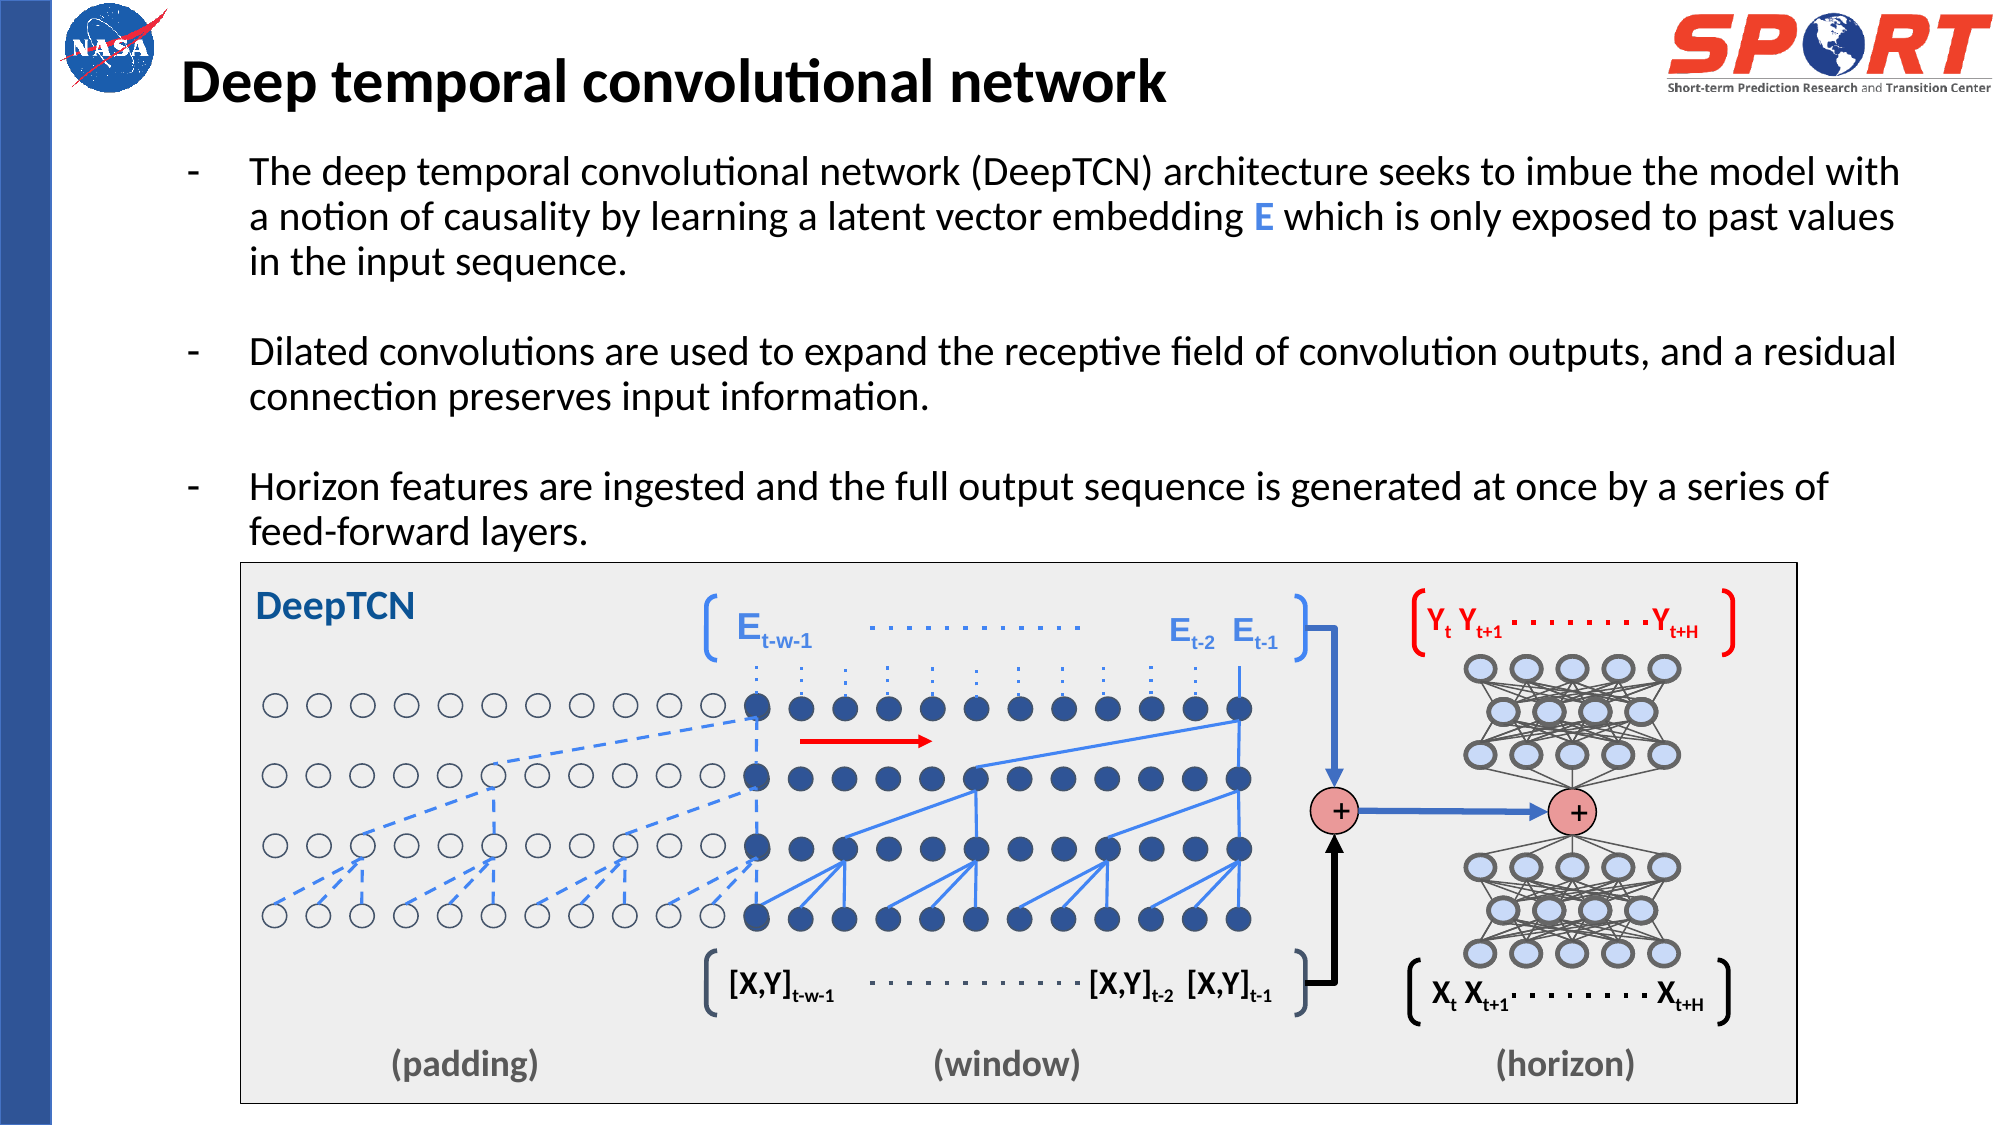

Deep temporal convolutional network
The deep temporal convolutional network (DeepTCN) architecture seeks to imbue the model with a notion of causality by learning a latent vector embedding E which is only exposed to past values in the input sequence.

Dilated convolutions are used to expand the receptive field of convolution outputs, and a residual connection preserves input information.

Horizon features are ingested and the full output sequence is generated at once by a series of feed-forward layers.
DeepTCN
Yt Yt+1	          Yt+H

➕

Xt Xt+1	          Xt+H

Et-w-1
Et-2
Et-1

➕

[X,Y]t-w-1
[X,Y]t-2   [X,Y]t-1

(padding)
(window)
(horizon)